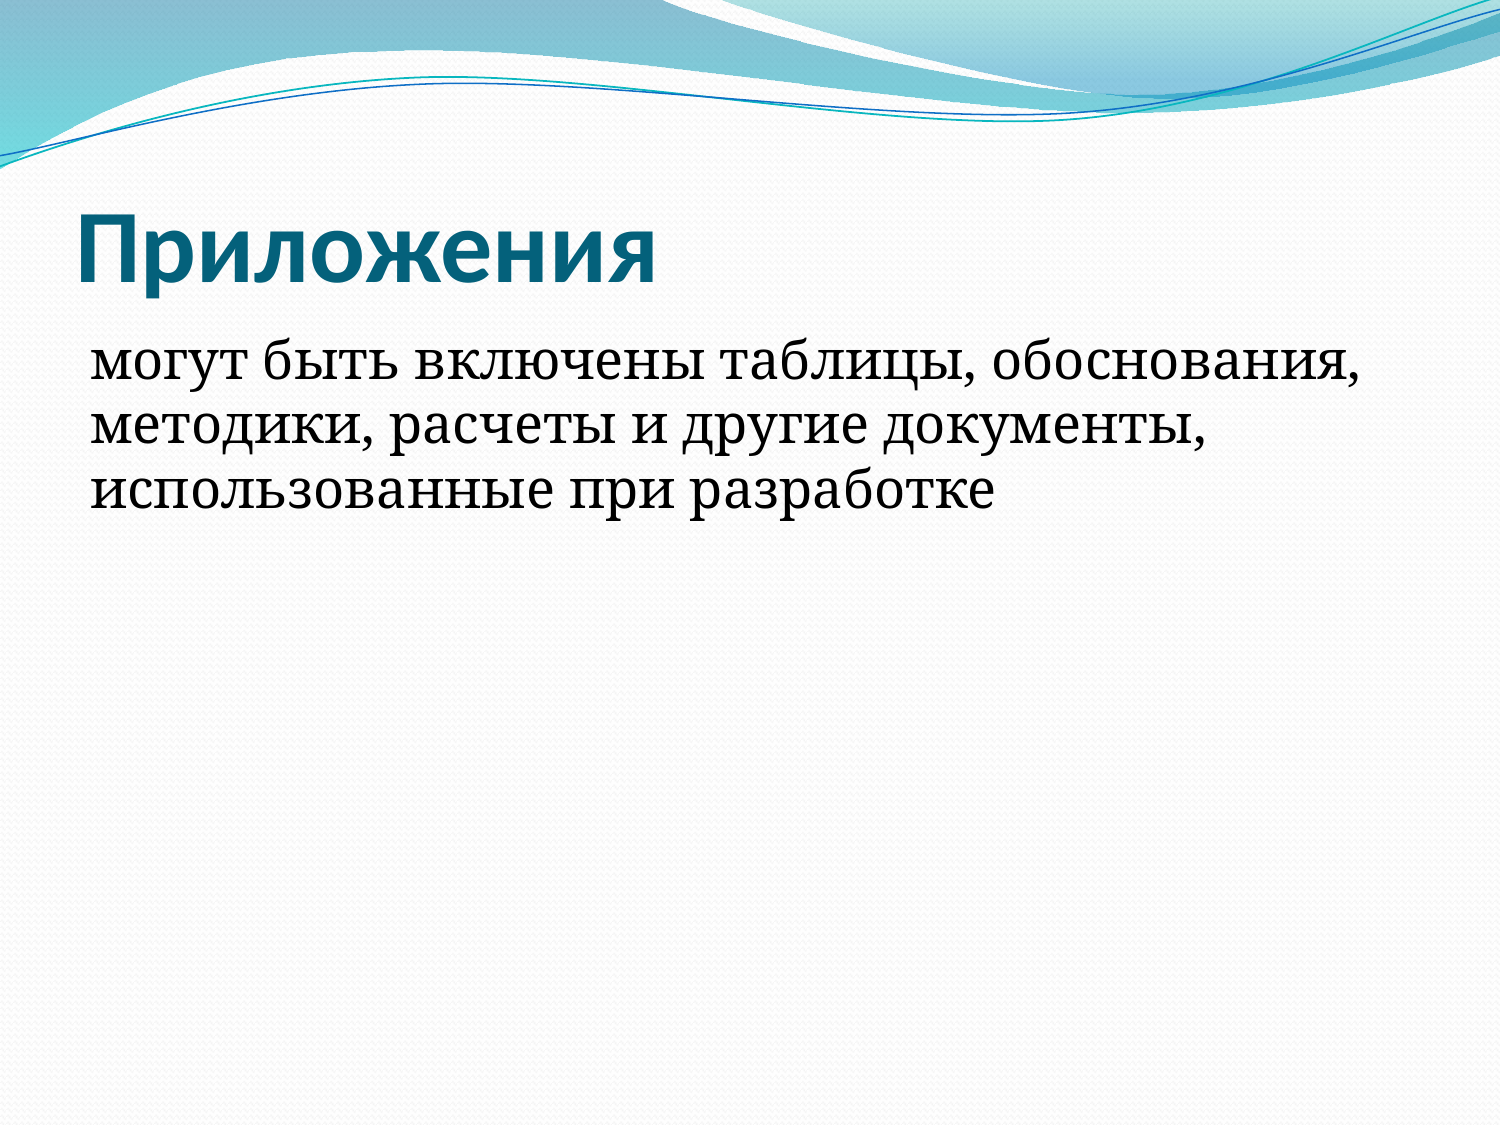

# Приложения
могут быть включены таблицы, обоснования, методики, расчеты и другие документы, использованные при разработке